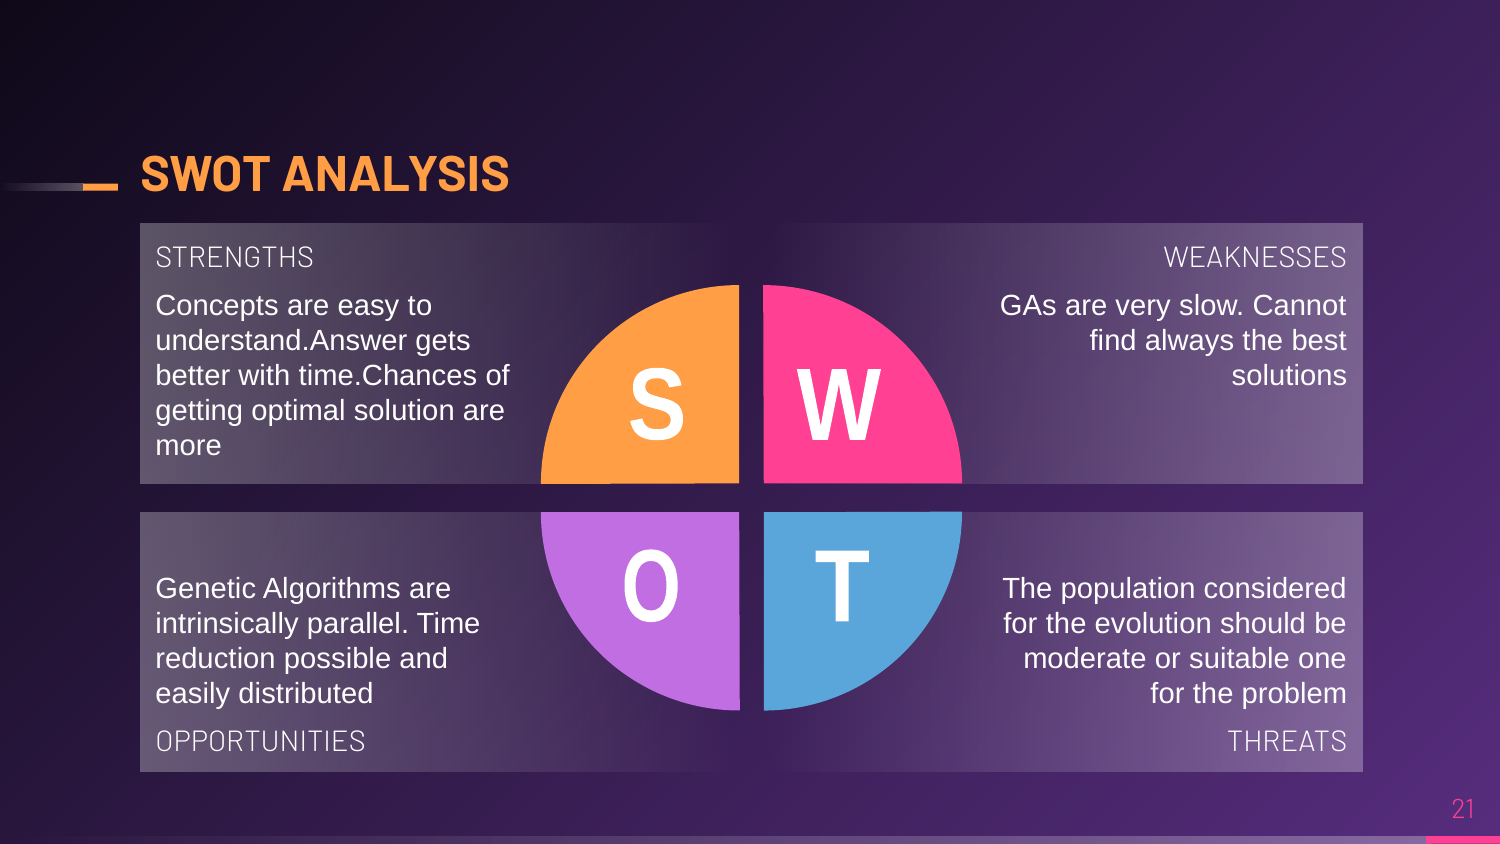

# SWOT ANALYSIS
STRENGTHS
Concepts are easy to understand.Answer gets better with time.Chances of getting optimal solution are more
WEAKNESSES
GAs are very slow. Cannot find always the best solutions

S
W

Genetic Algorithms are intrinsically parallel. Time reduction possible and easily distributed
OPPORTUNITIES
 The population considered for the evolution should be moderate or suitable one for the problem
THREATS
O
T
21